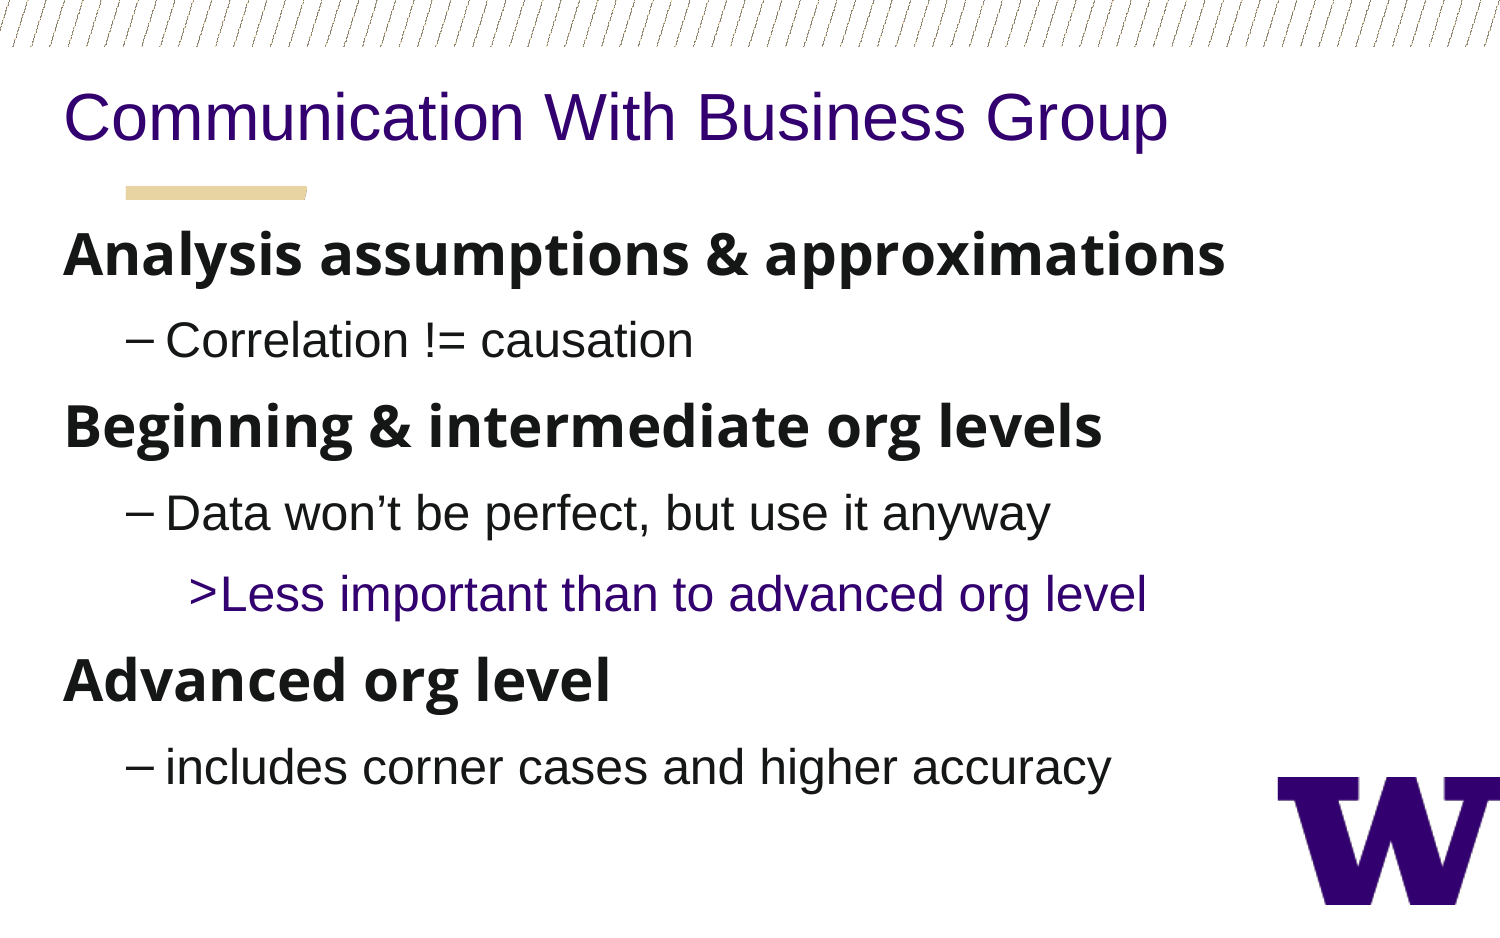

Communication With Business Group
Analysis assumptions & approximations
Correlation != causation
Beginning & intermediate org levels
Data won’t be perfect, but use it anyway
Less important than to advanced org level
Advanced org level
includes corner cases and higher accuracy